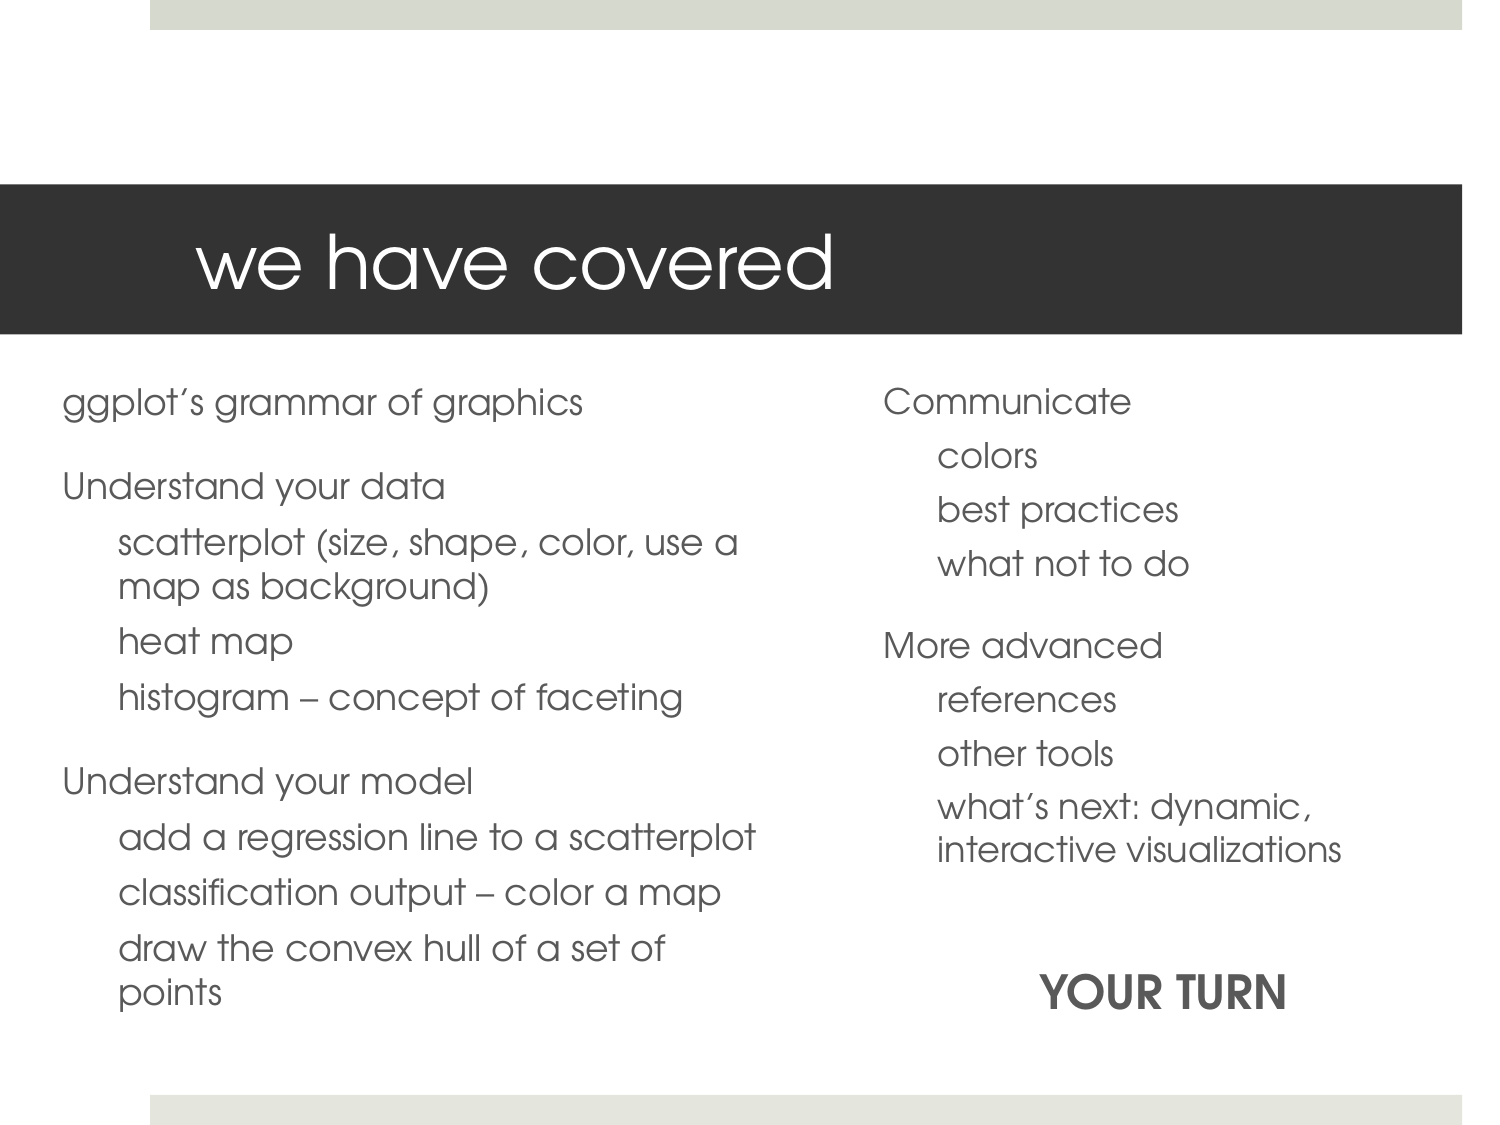

# we have covered
ggplot’s grammar of graphics
Understand your data
scatterplot (size, shape, color, use a map as background)
heat map
histogram – concept of faceting
Understand your model
add a regression line to a scatterplot
classification output – color a map
draw the convex hull of a set of points

Communicate
colors
best practices
what not to do
More advanced
references
other tools
what’s next: dynamic, interactive visualizations

YOUR TURN